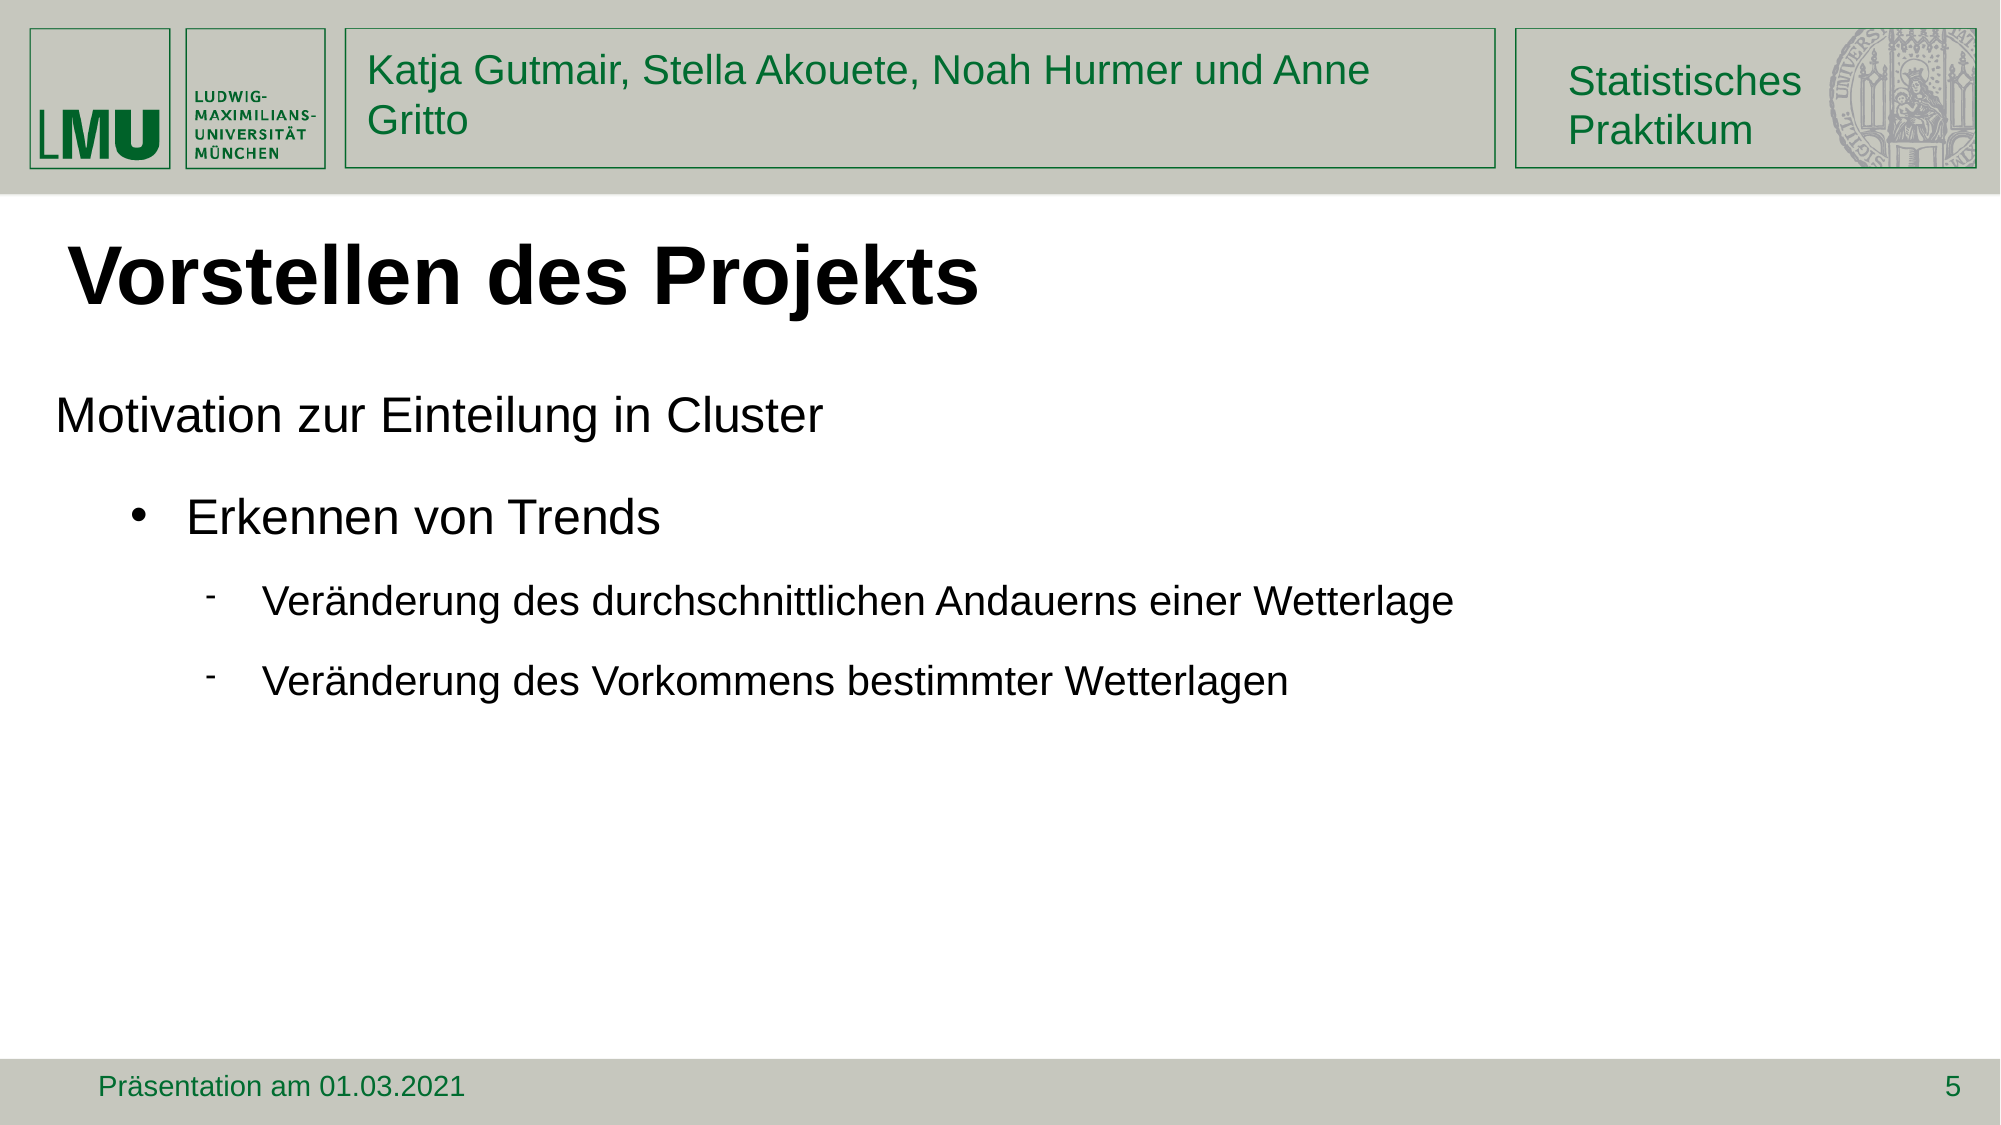

Statistisches
Praktikum
Katja Gutmair, Stella Akouete, Noah Hurmer und Anne Gritto
Vorstellen des Projekts
Motivation zur Einteilung in Cluster
Erkennen von Trends
Veränderung des durchschnittlichen Andauerns einer Wetterlage
Veränderung des Vorkommens bestimmter Wetterlagen

Präsentation am 01.03.2021
5